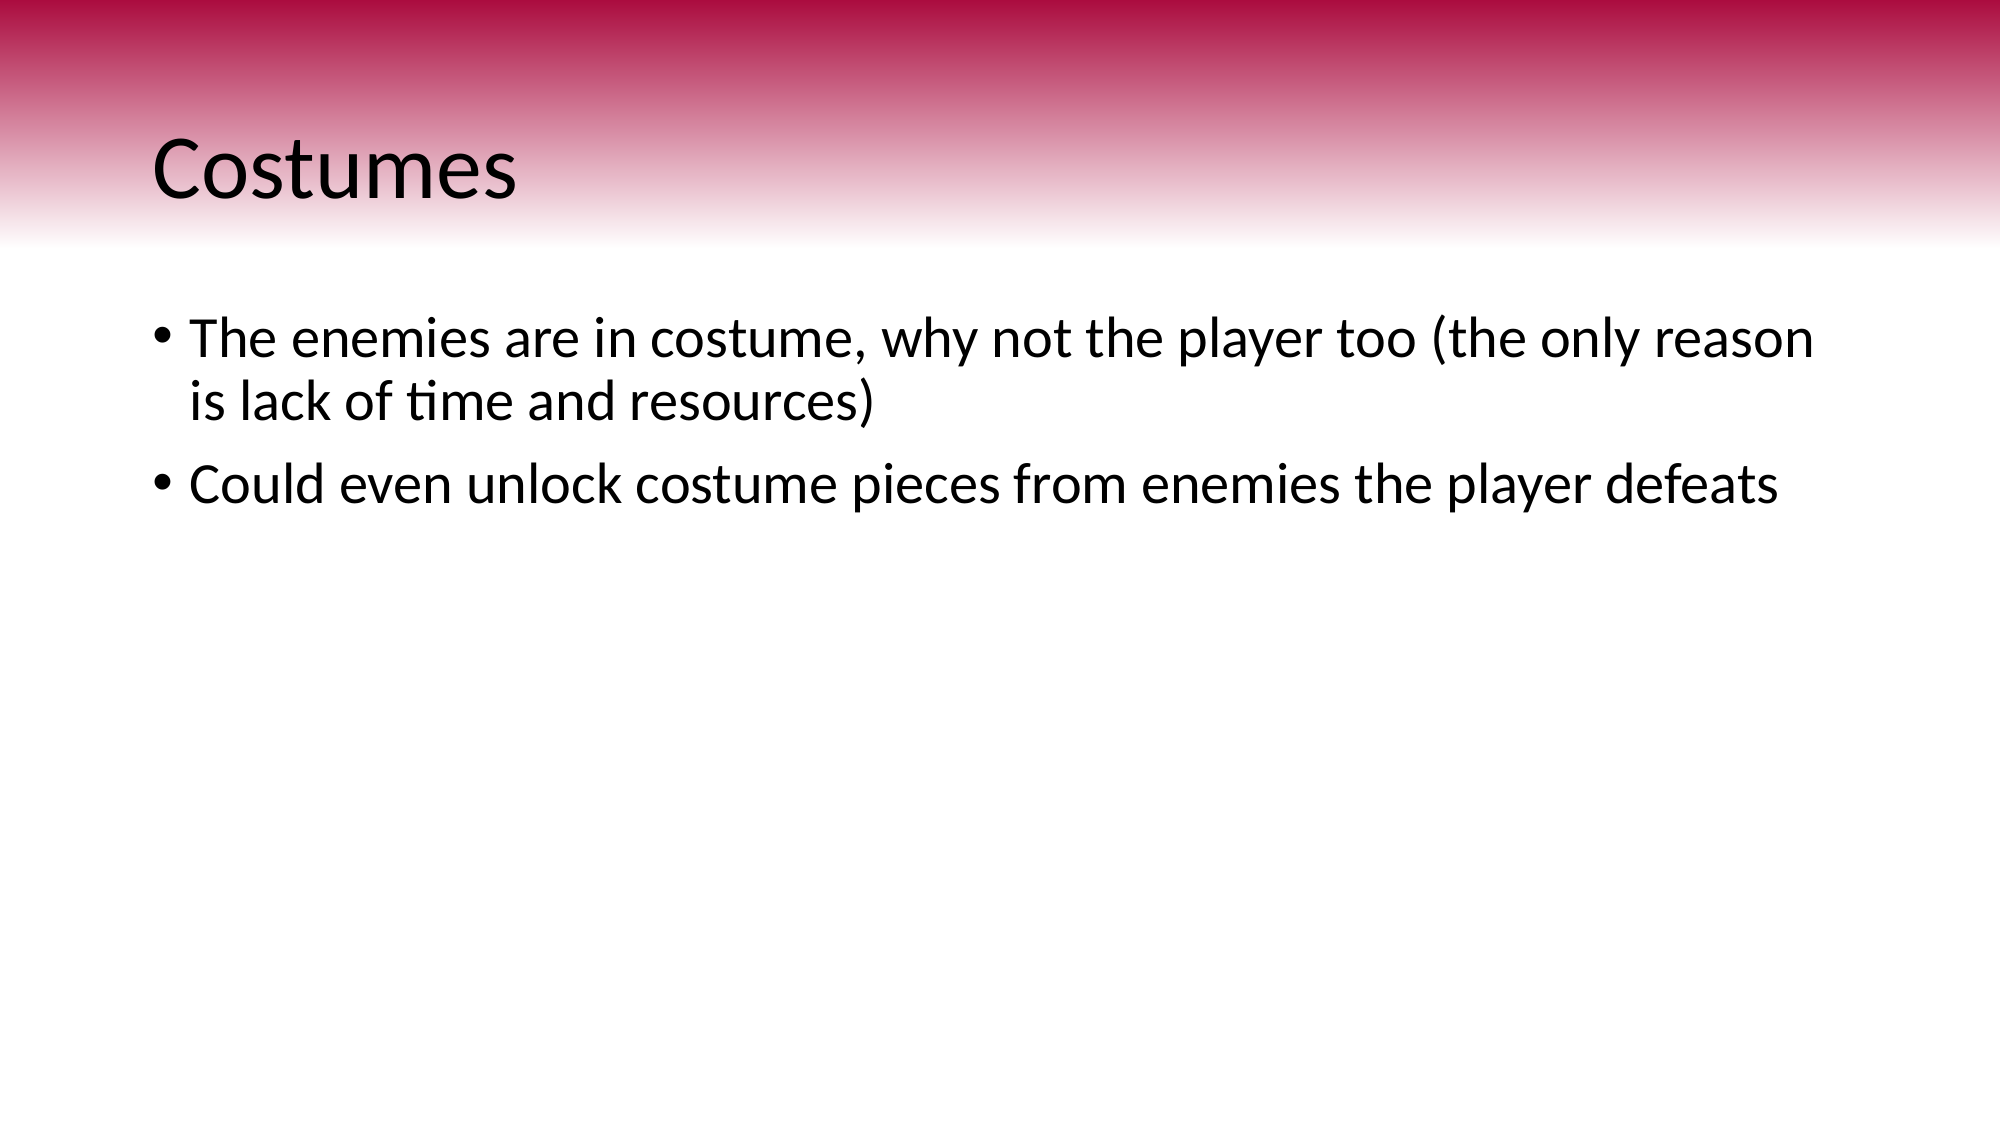

# Costumes
The enemies are in costume, why not the player too (the only reason is lack of time and resources)
Could even unlock costume pieces from enemies the player defeats